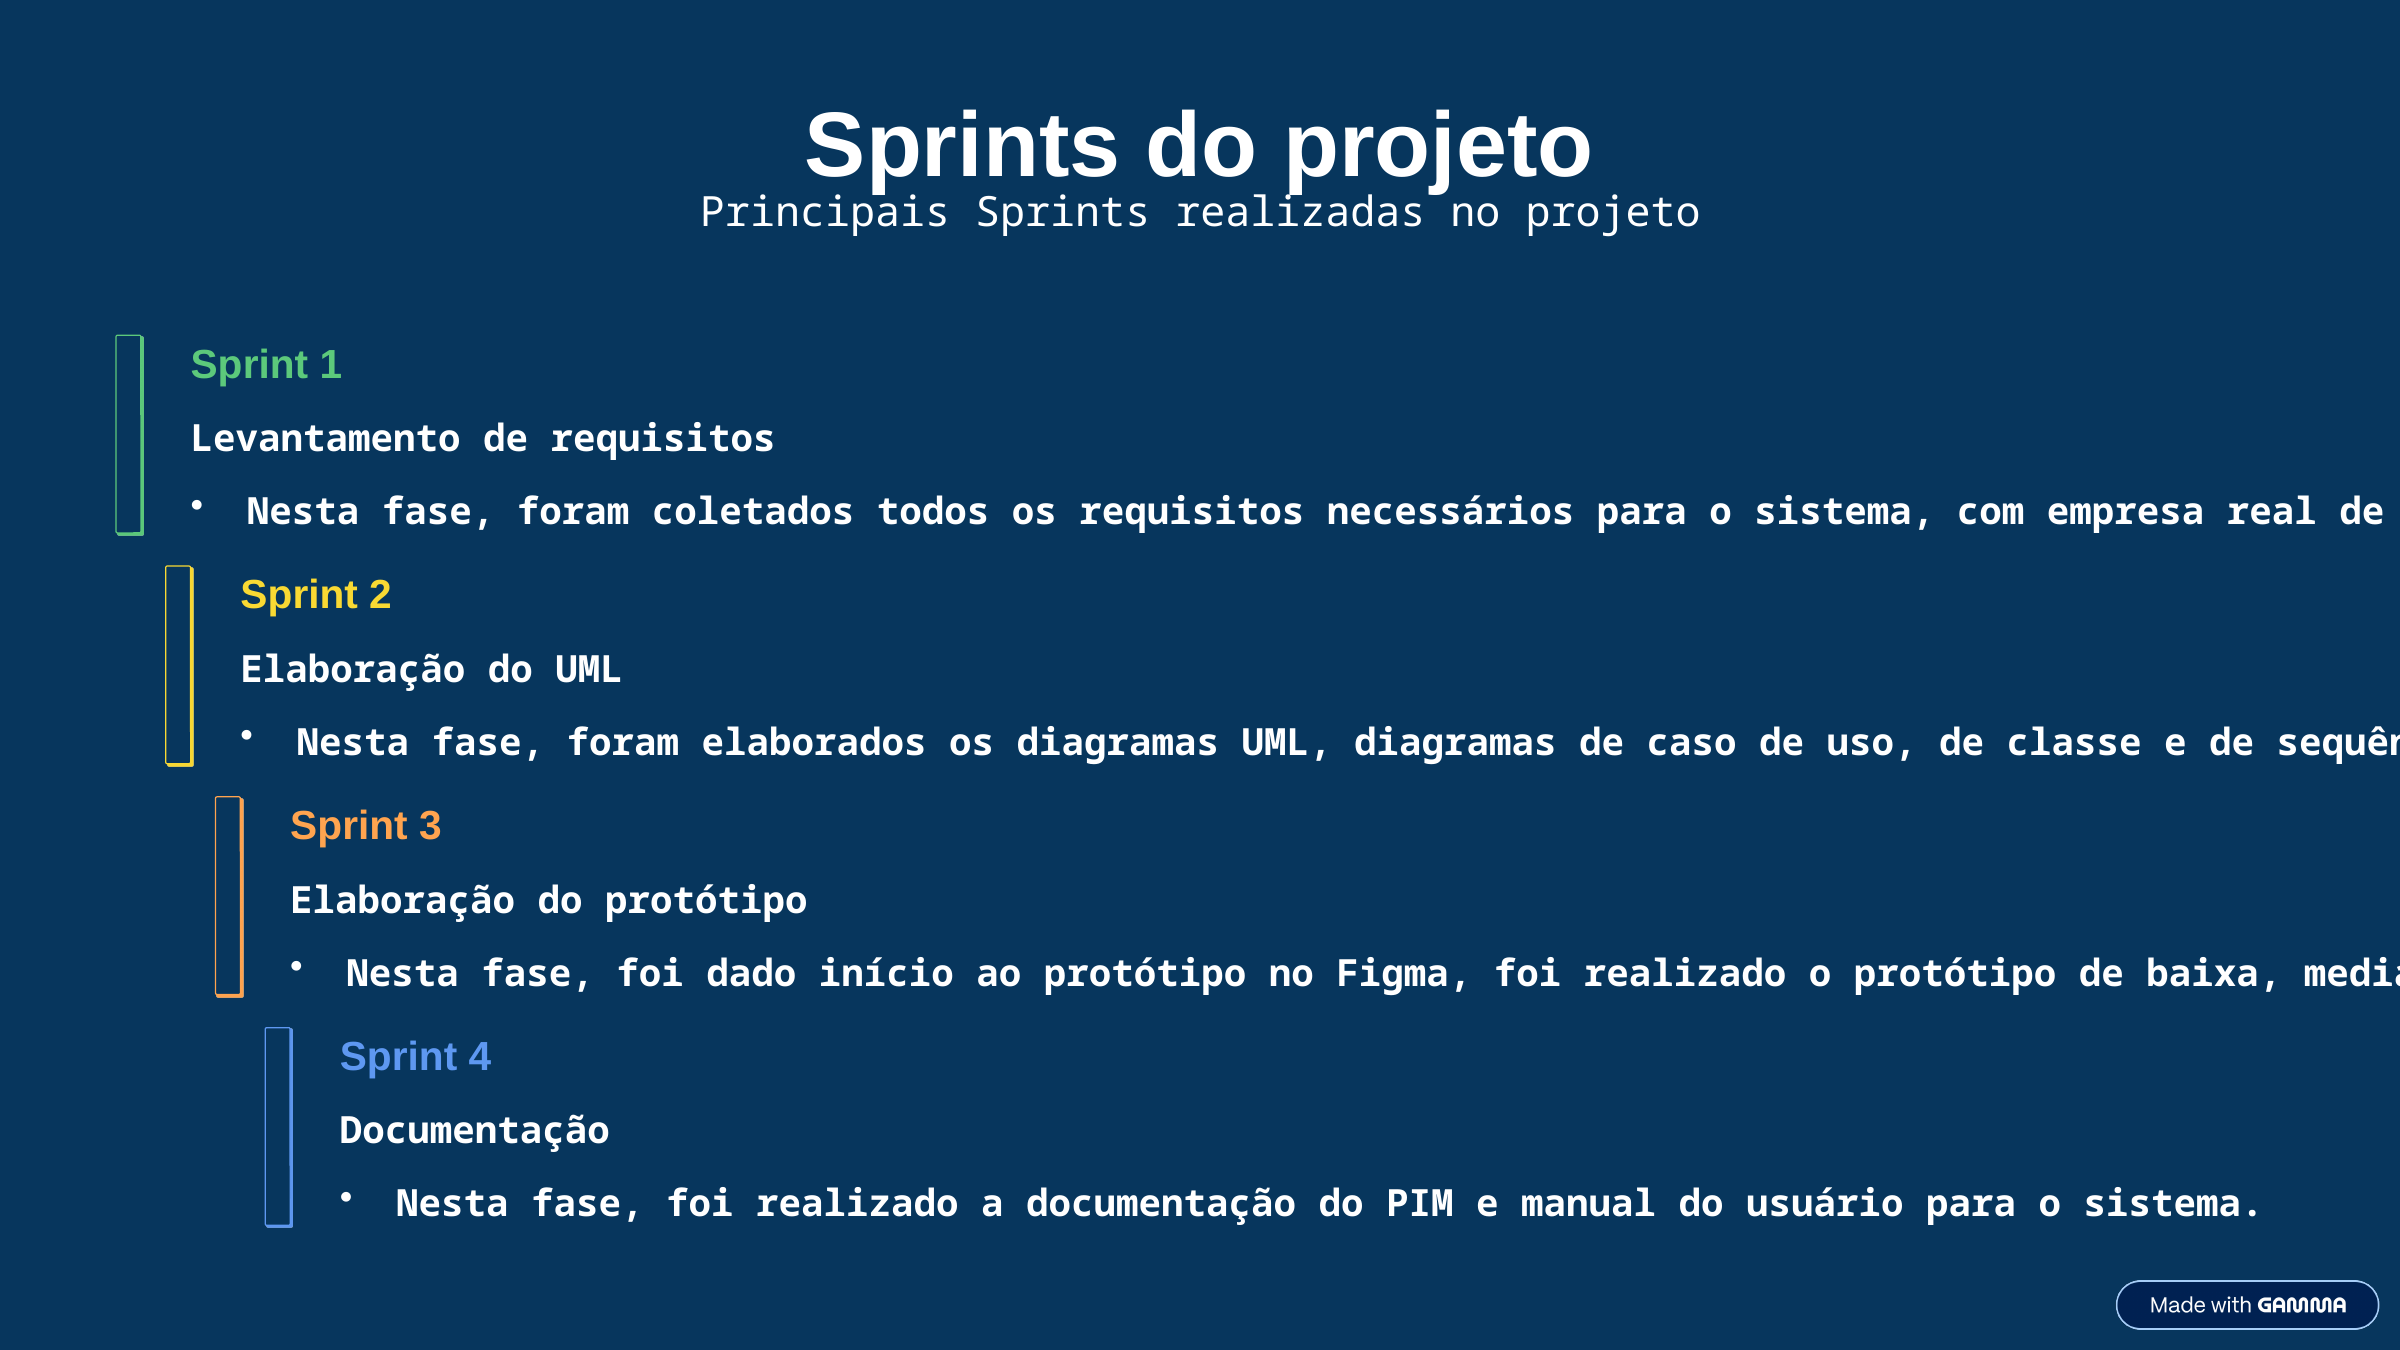

Sprints do projeto
Principais Sprints realizadas no projeto

Sprint 1
Levantamento de requisitos
Nesta fase, foram coletados todos os requisitos necessários para o sistema, com empresa real de Help Desk.

Sprint 2
Elaboração do UML
Nesta fase, foram elaborados os diagramas UML, diagramas de caso de uso, de classe e de sequência.

Sprint 3
Elaboração do protótipo
Nesta fase, foi dado início ao protótipo no Figma, foi realizado o protótipo de baixa, media e alta fidelidade.

Sprint 4
Documentação
Nesta fase, foi realizado a documentação do PIM e manual do usuário para o sistema.